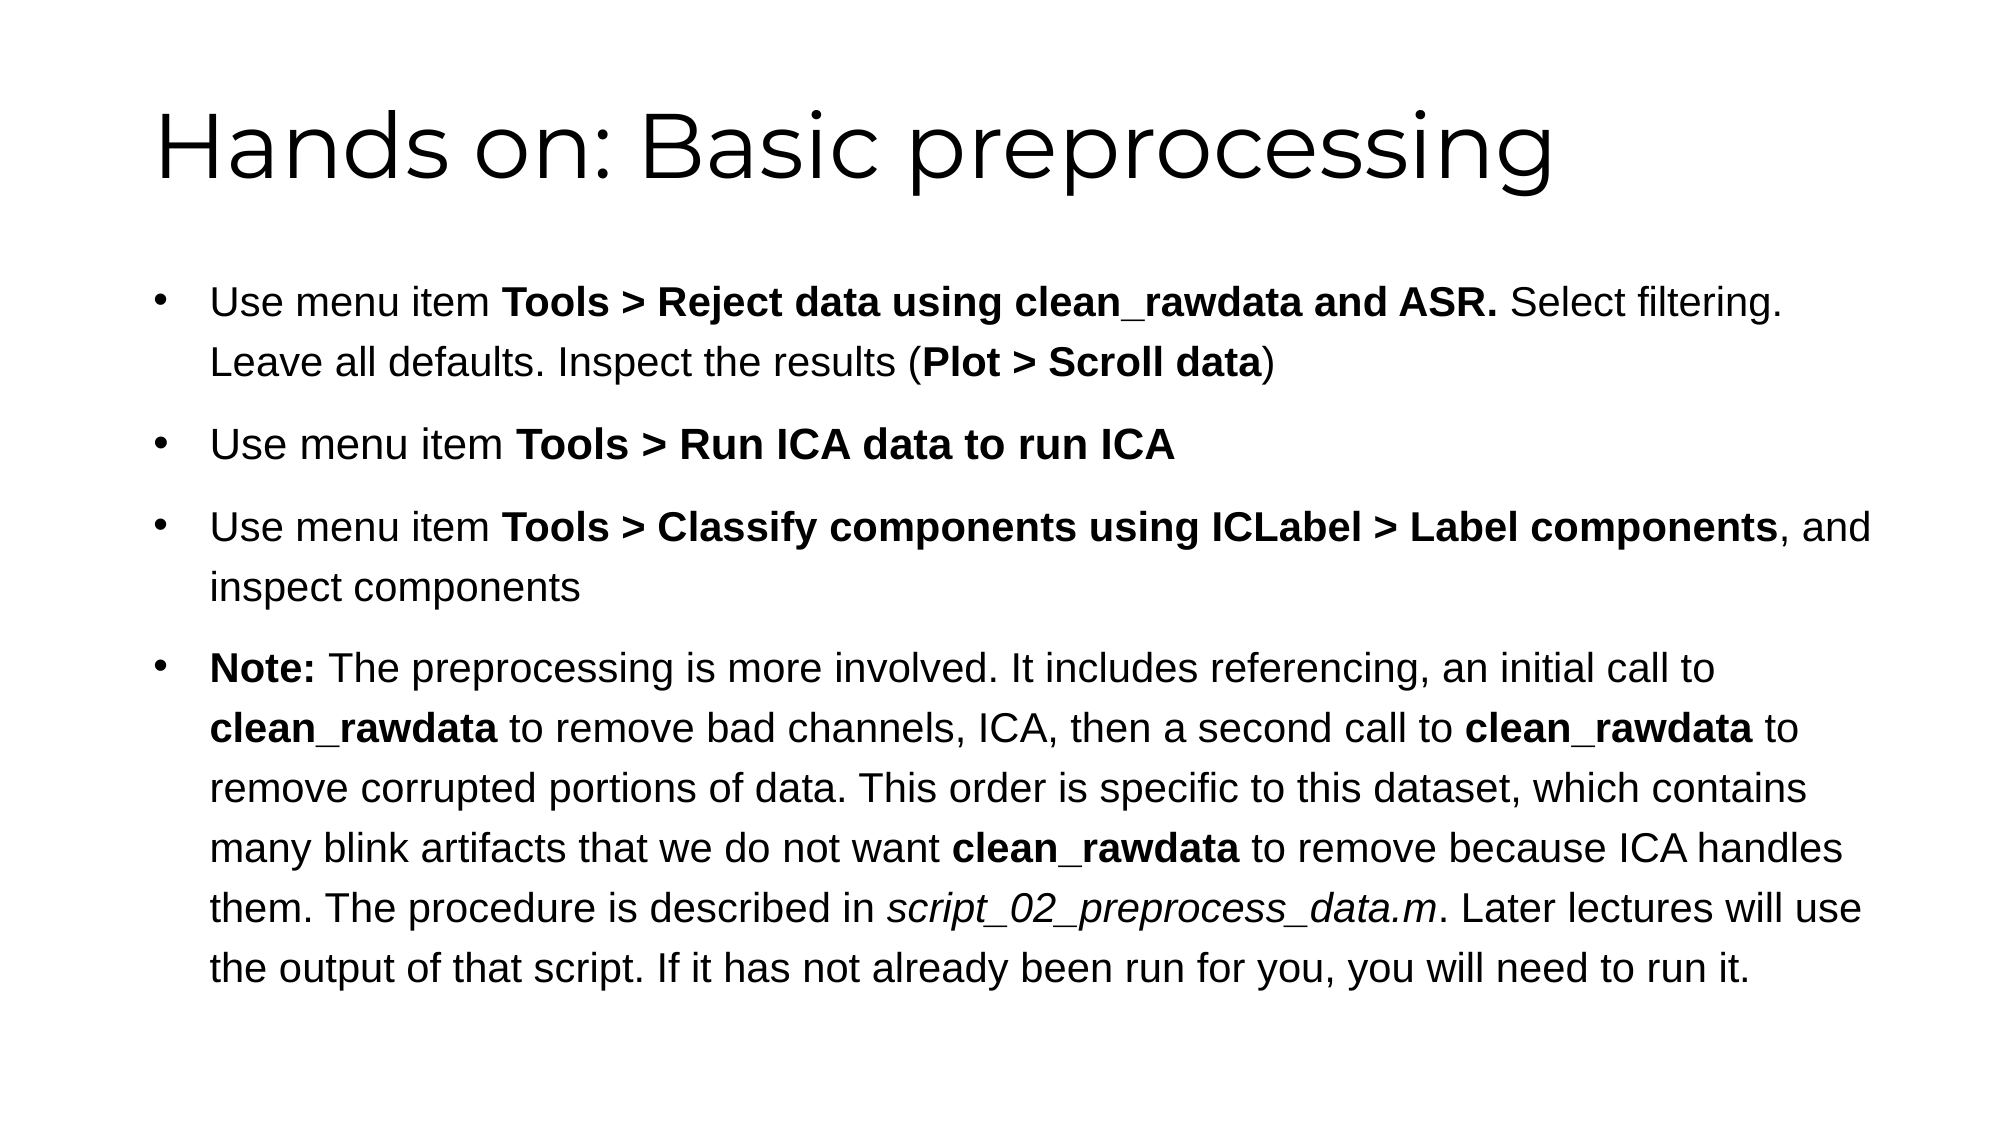

# Hands on: Basic preprocessing
Use menu item Tools > Reject data using clean_rawdata and ASR. Select filtering. Leave all defaults. Inspect the results (Plot > Scroll data)
Use menu item Tools > Run ICA data to run ICA
Use menu item Tools > Classify components using ICLabel > Label components, and inspect components
Note: The preprocessing is more involved. It includes referencing, an initial call to clean_rawdata to remove bad channels, ICA, then a second call to clean_rawdata to remove corrupted portions of data. This order is specific to this dataset, which contains many blink artifacts that we do not want clean_rawdata to remove because ICA handles them. The procedure is described in script_02_preprocess_data.m. Later lectures will use the output of that script. If it has not already been run for you, you will need to run it.